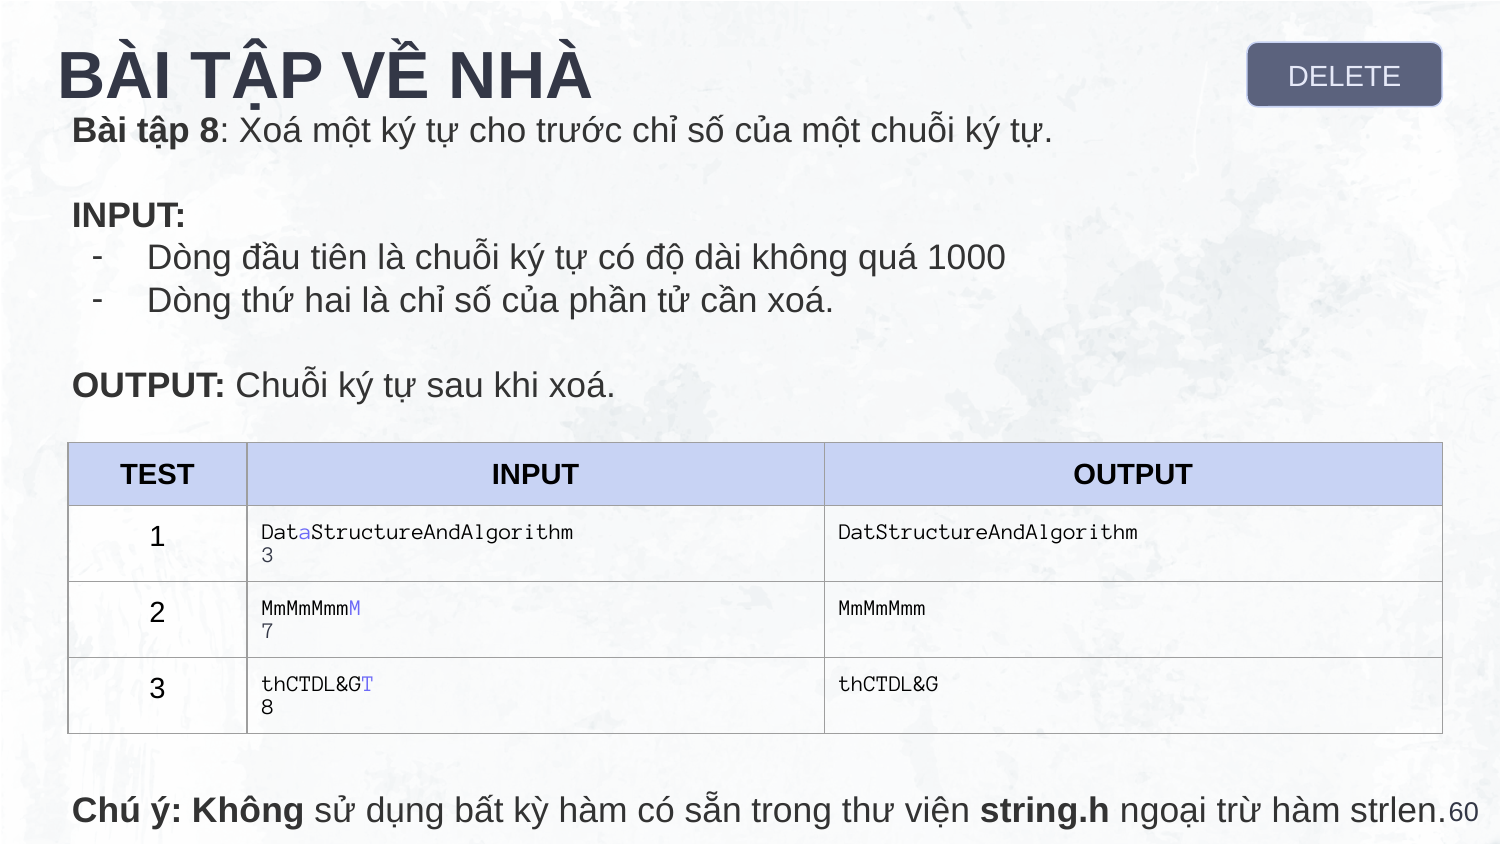

# BÀI TẬP VỀ NHÀ
DELETE
Bài tập 8: Xoá một ký tự cho trước chỉ số của một chuỗi ký tự.

INPUT:
Dòng đầu tiên là chuỗi ký tự có độ dài không quá 1000
Dòng thứ hai là chỉ số của phần tử cần xoá.

OUTPUT: Chuỗi ký tự sau khi xoá.

Chú ý: Không sử dụng bất kỳ hàm có sẵn trong thư viện string.h ngoại trừ hàm strlen.
| TEST | INPUT | OUTPUT |
| --- | --- | --- |
| 1 | DataStructureAndAlgorithm 3 | DatStructureAndAlgorithm |
| 2 | MmMmMmmM 7 | MmMmMmm |
| 3 | thCTDL&GT 8 | thCTDL&G |
60